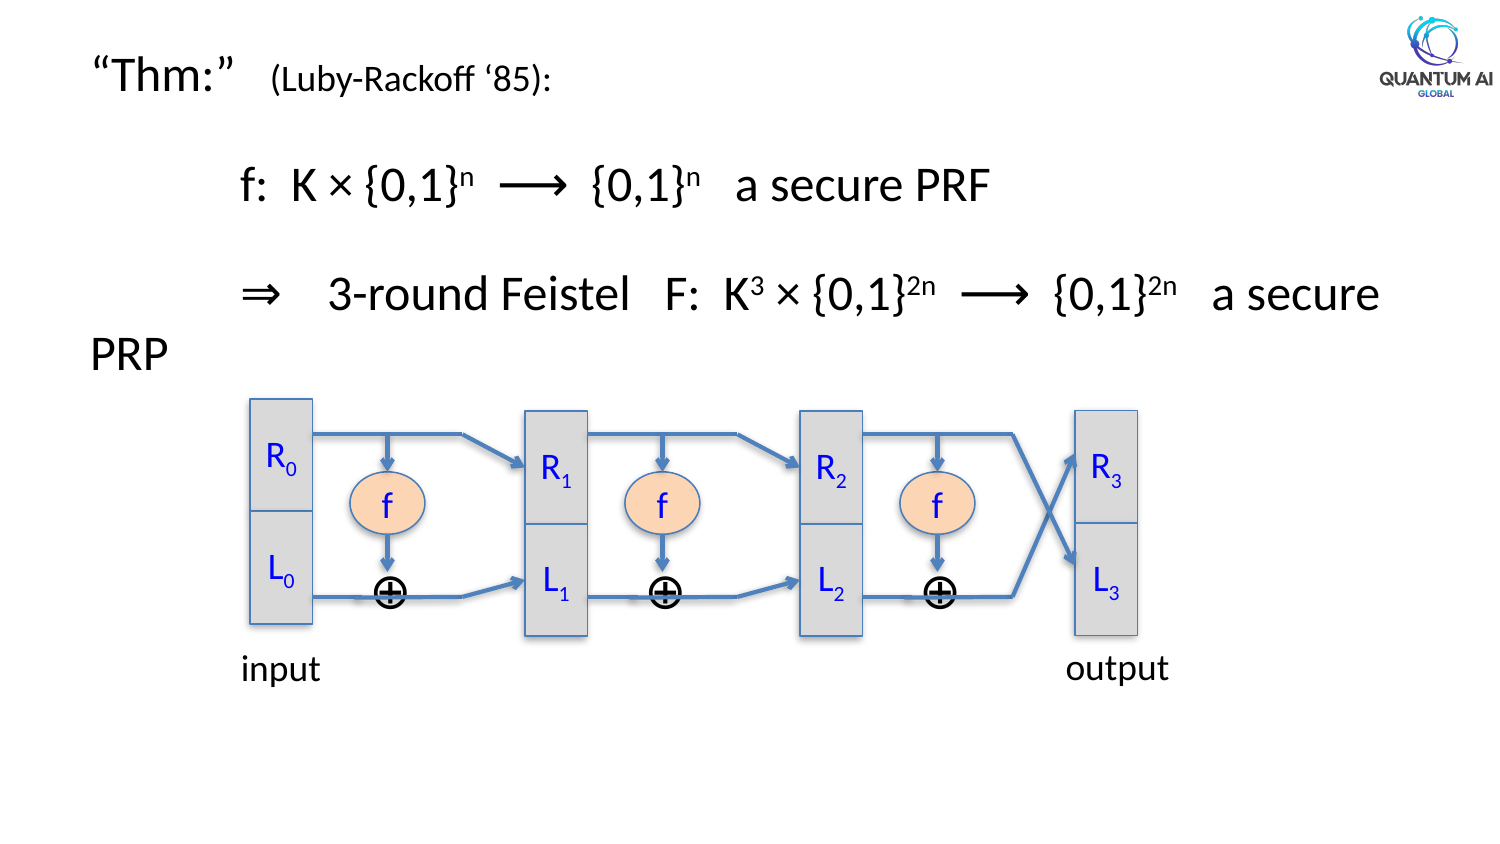

“Thm:”   (Luby-Rackoff ‘85):
	f:  K × {0,1}n  ⟶  {0,1}n   a secure PRF
	⇒    3-round Feistel   F:  K3 × {0,1}2n  ⟶  {0,1}2n   a secure PRP

R0
R3
R1
R2
f
f
f
L0
L3
L1
L2
⊕
⊕
⊕
output
input